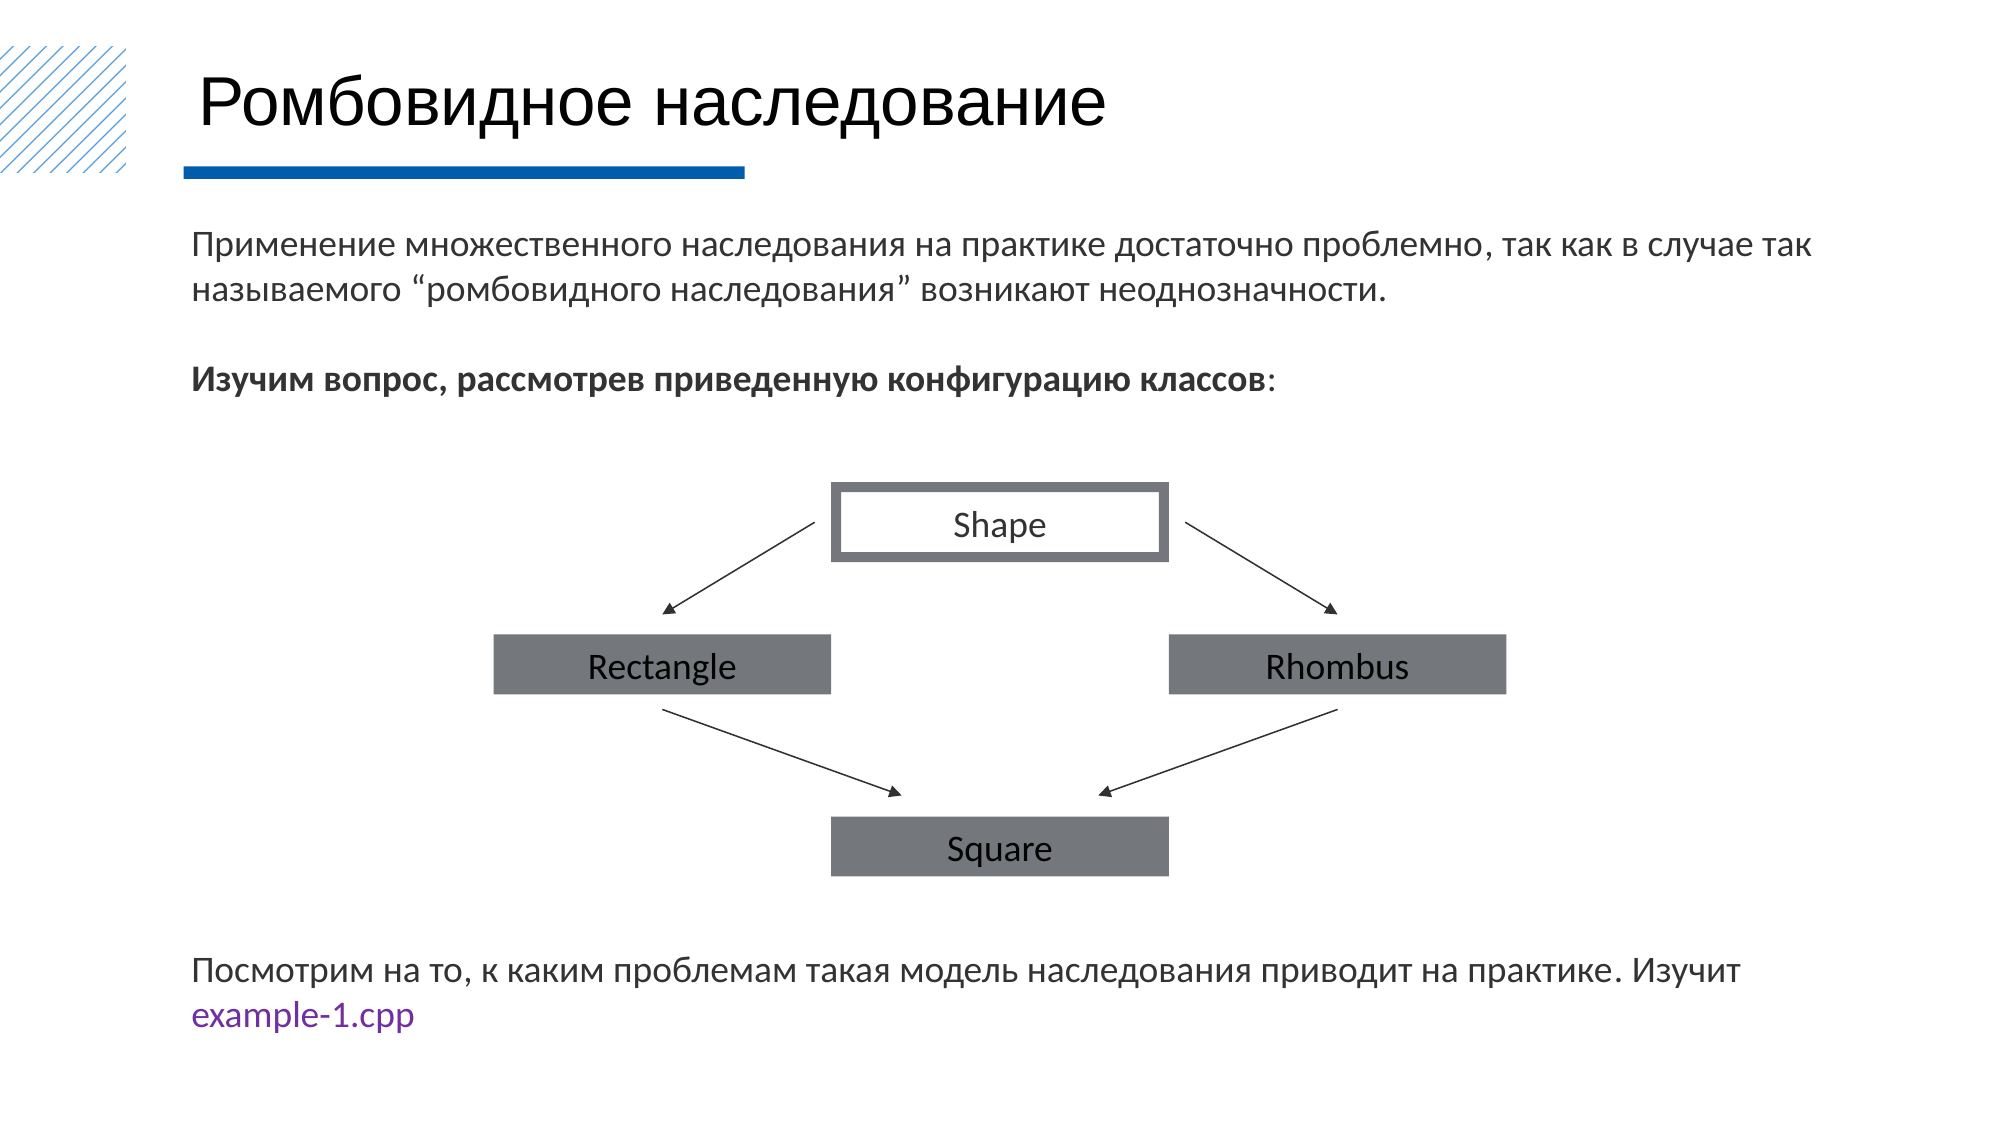

Ромбовидное наследование
Применение множественного наследования на практике достаточно проблемно, так как в случае так называемого “ромбовидного наследования” возникают неоднозначности.

Изучим вопрос, рассмотрев приведенную конфигурацию классов:
Shape
Rectangle
Rhombus
Square
Посмотрим на то, к каким проблемам такая модель наследования приводит на практике. Изучит example-1.cpp